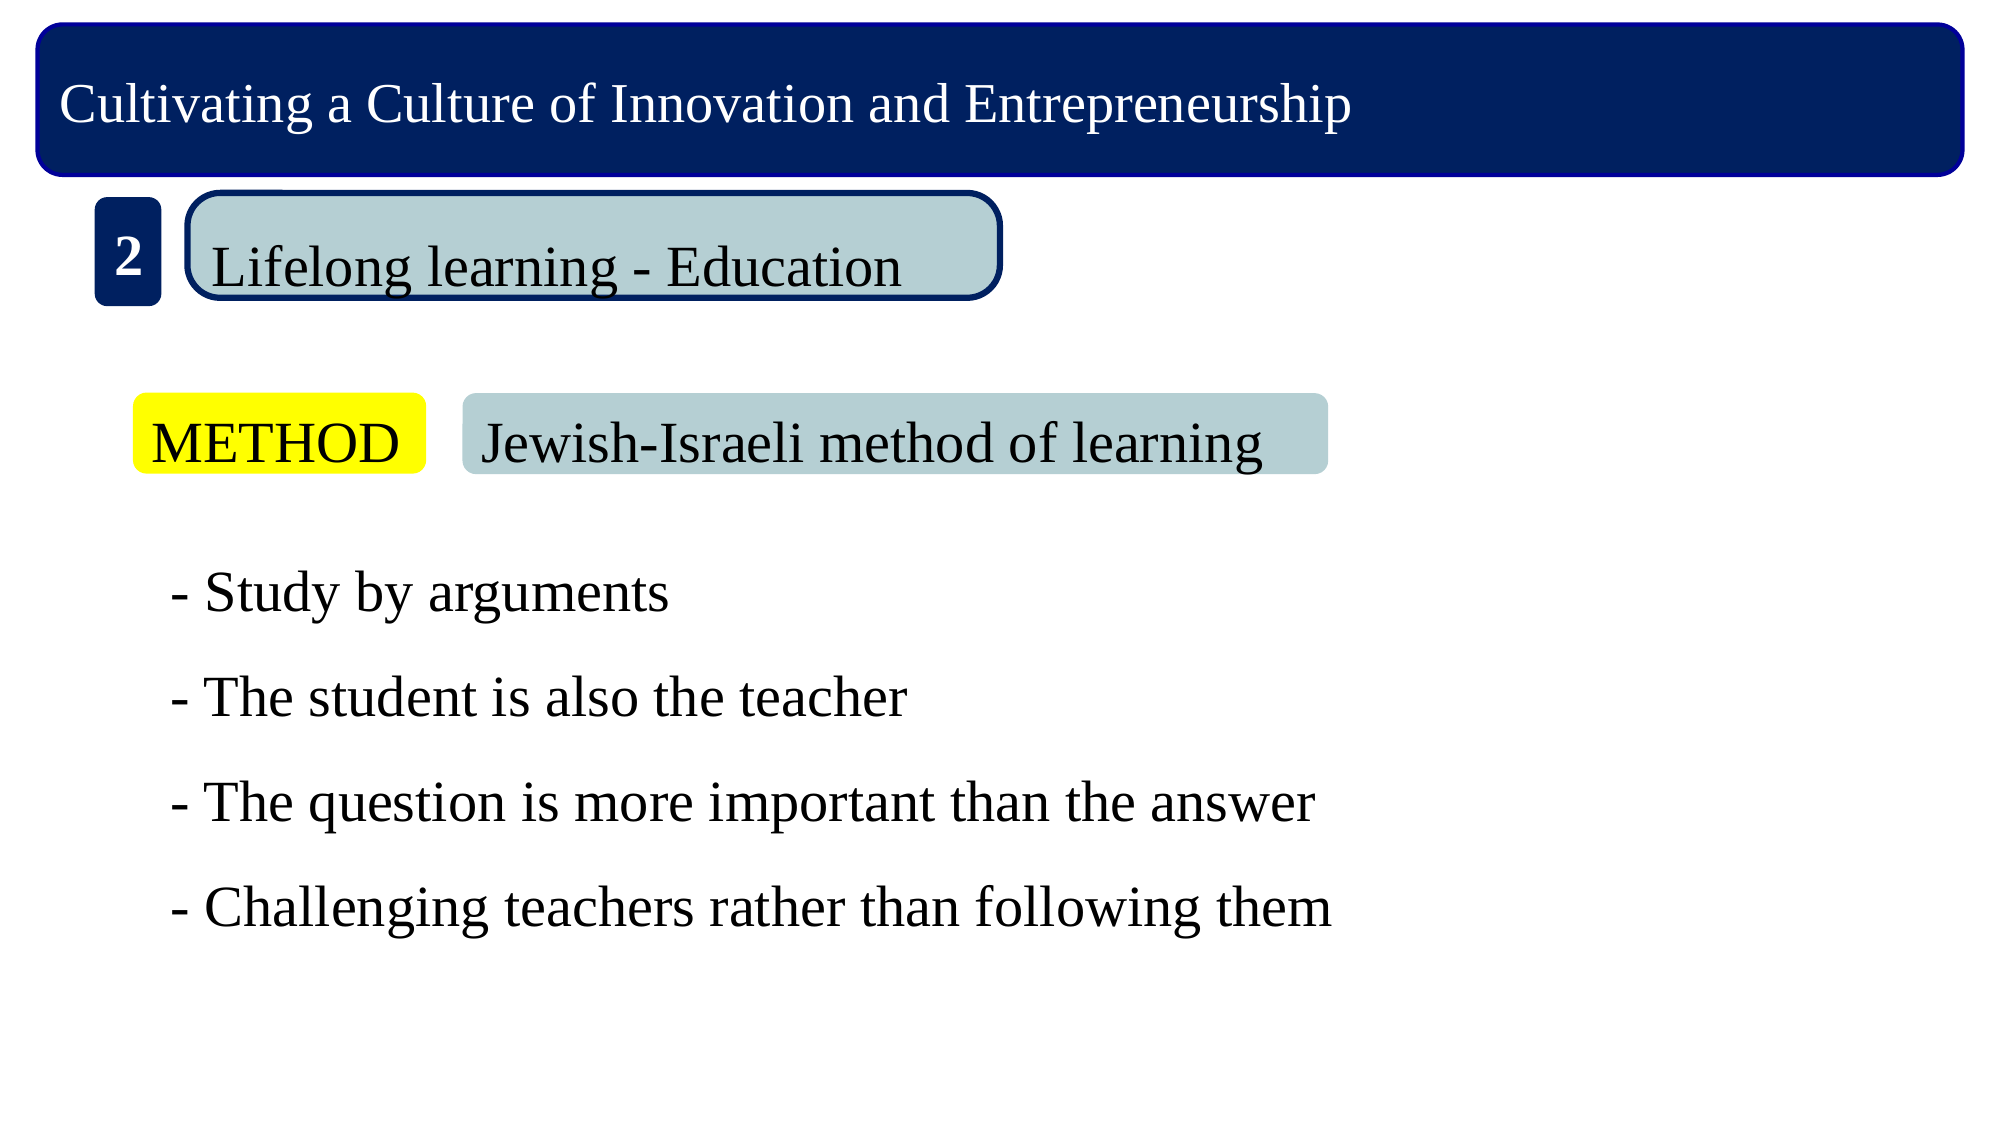

Cultivating a Culture of Innovation and Entrepreneurship
Lifelong learning - Education
2
METHOD
Jewish-Israeli method of learning
- Study by arguments
- The student is also the teacher
- The question is more important than the answer
- Challenging teachers rather than following them